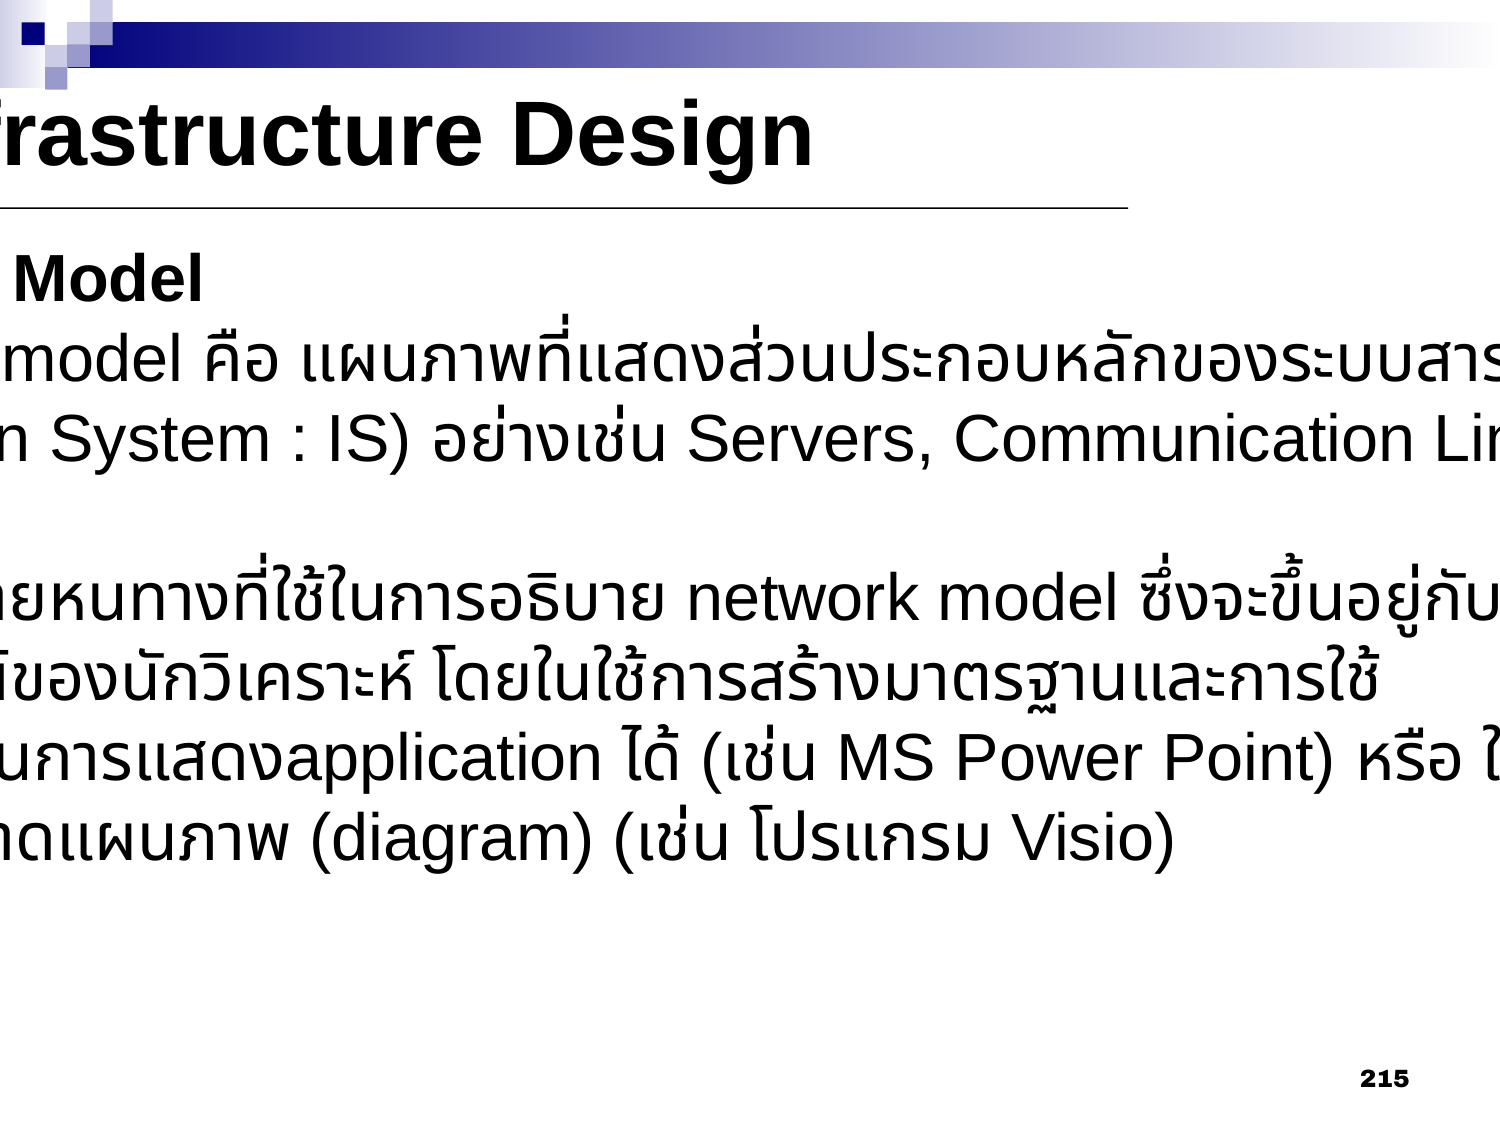

Infrastructure Design

 Network Model
    network model คือ แผนภาพที่แสดงส่วนประกอบหลักของระบบสารสนเทศ
(Information System : IS) อย่างเช่น Servers, Communication Lines, Network
เป็นต้น
     โดยมีหลายหนทางที่ใช้ในการอธิบาย network model ซึ่งจะขึ้นอยู่กับ
ประสบการณ์ของนักวิเคราะห์ โดยในใช้การสร้างมาตรฐานและการใช้
สัญลักษณ์ ในการแสดงapplication ได้ (เช่น MS Power Point) หรือ ใช้เครื่อง
มือที่ในการวาดแผนภาพ (diagram) (เช่น โปรแกรม Visio)

215